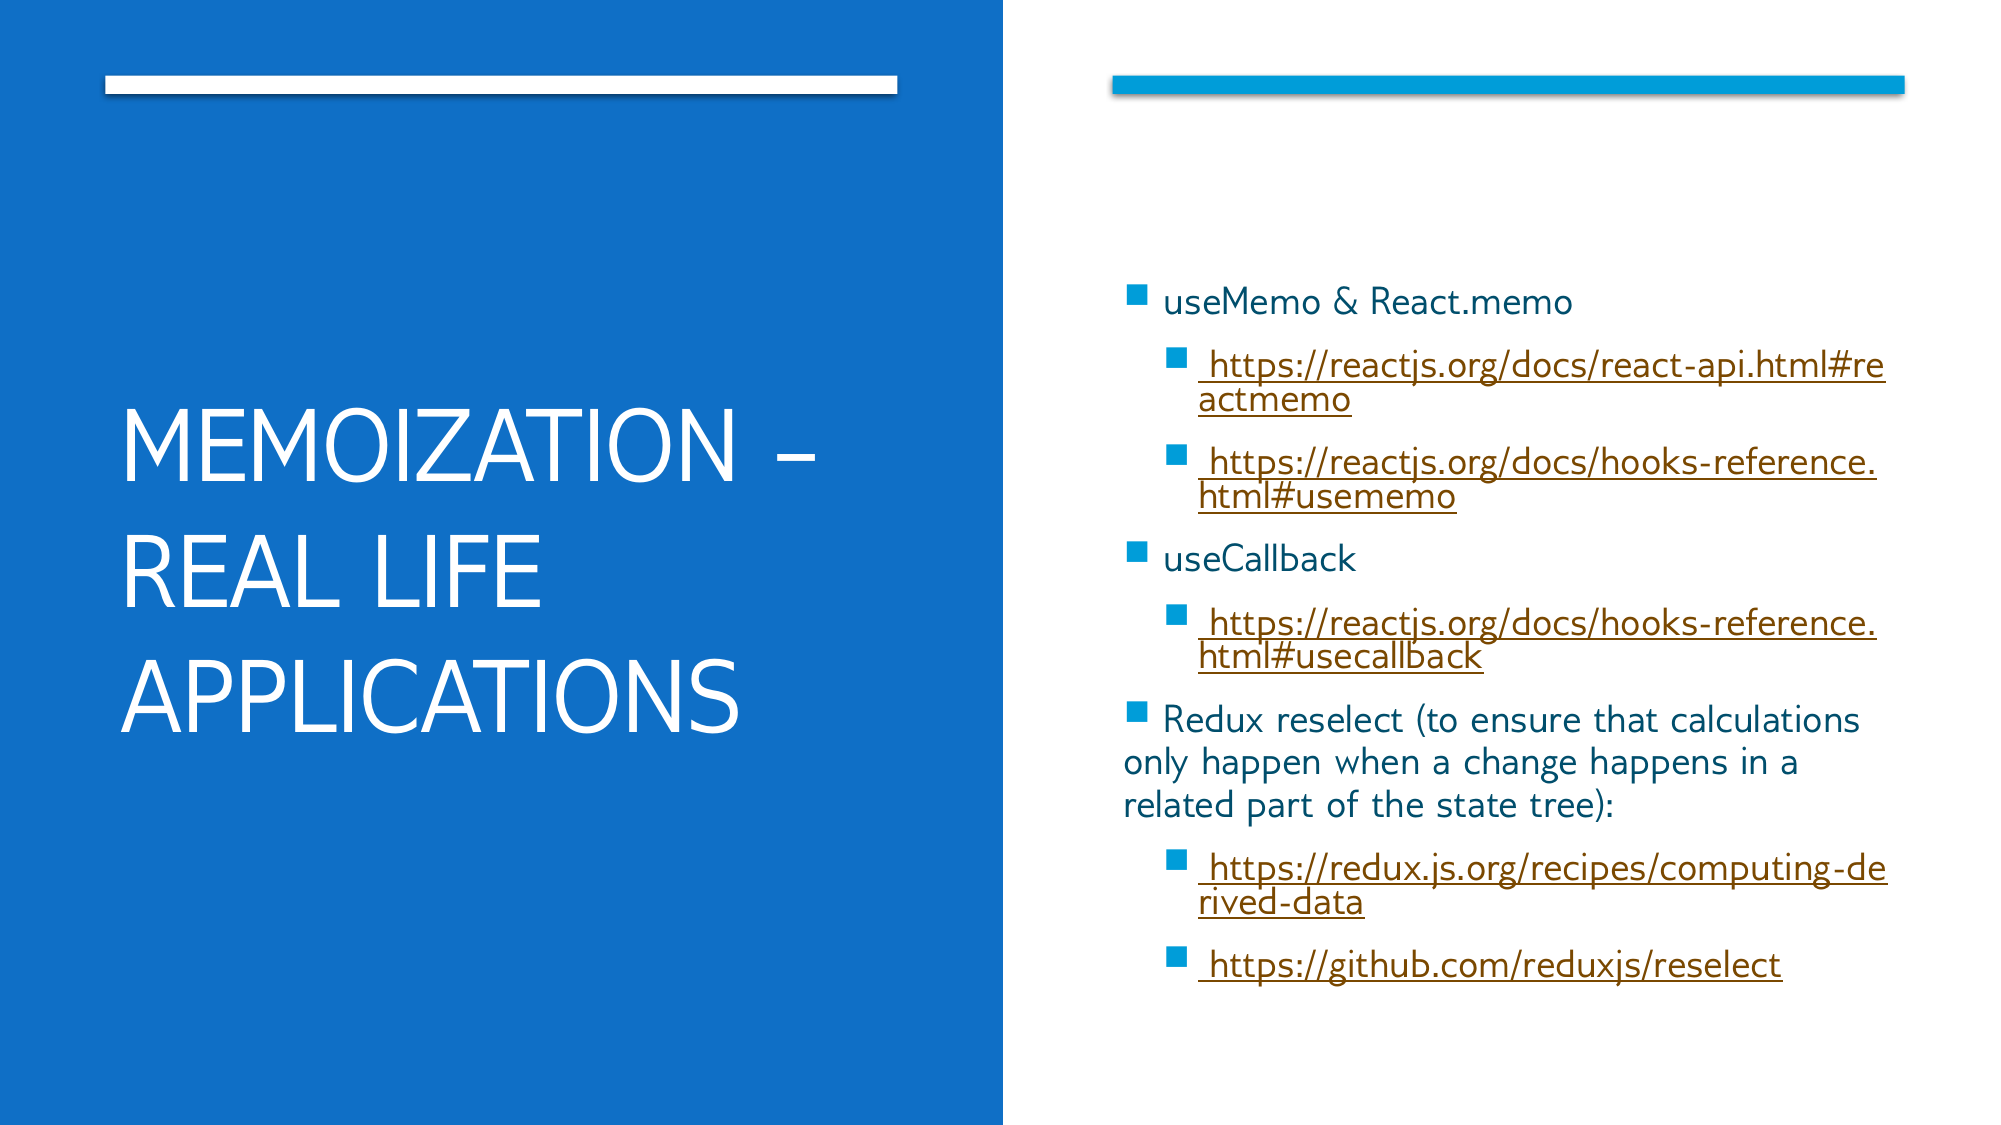

# Memoization – Real life applications
 useMemo & React.memo
 https://reactjs.org/docs/react-api.html#reactmemo
 https://reactjs.org/docs/hooks-reference.html#usememo
 useCallback
 https://reactjs.org/docs/hooks-reference.html#usecallback
 Redux reselect (to ensure that calculations only happen when a change happens in a related part of the state tree):
 https://redux.js.org/recipes/computing-derived-data
 https://github.com/reduxjs/reselect